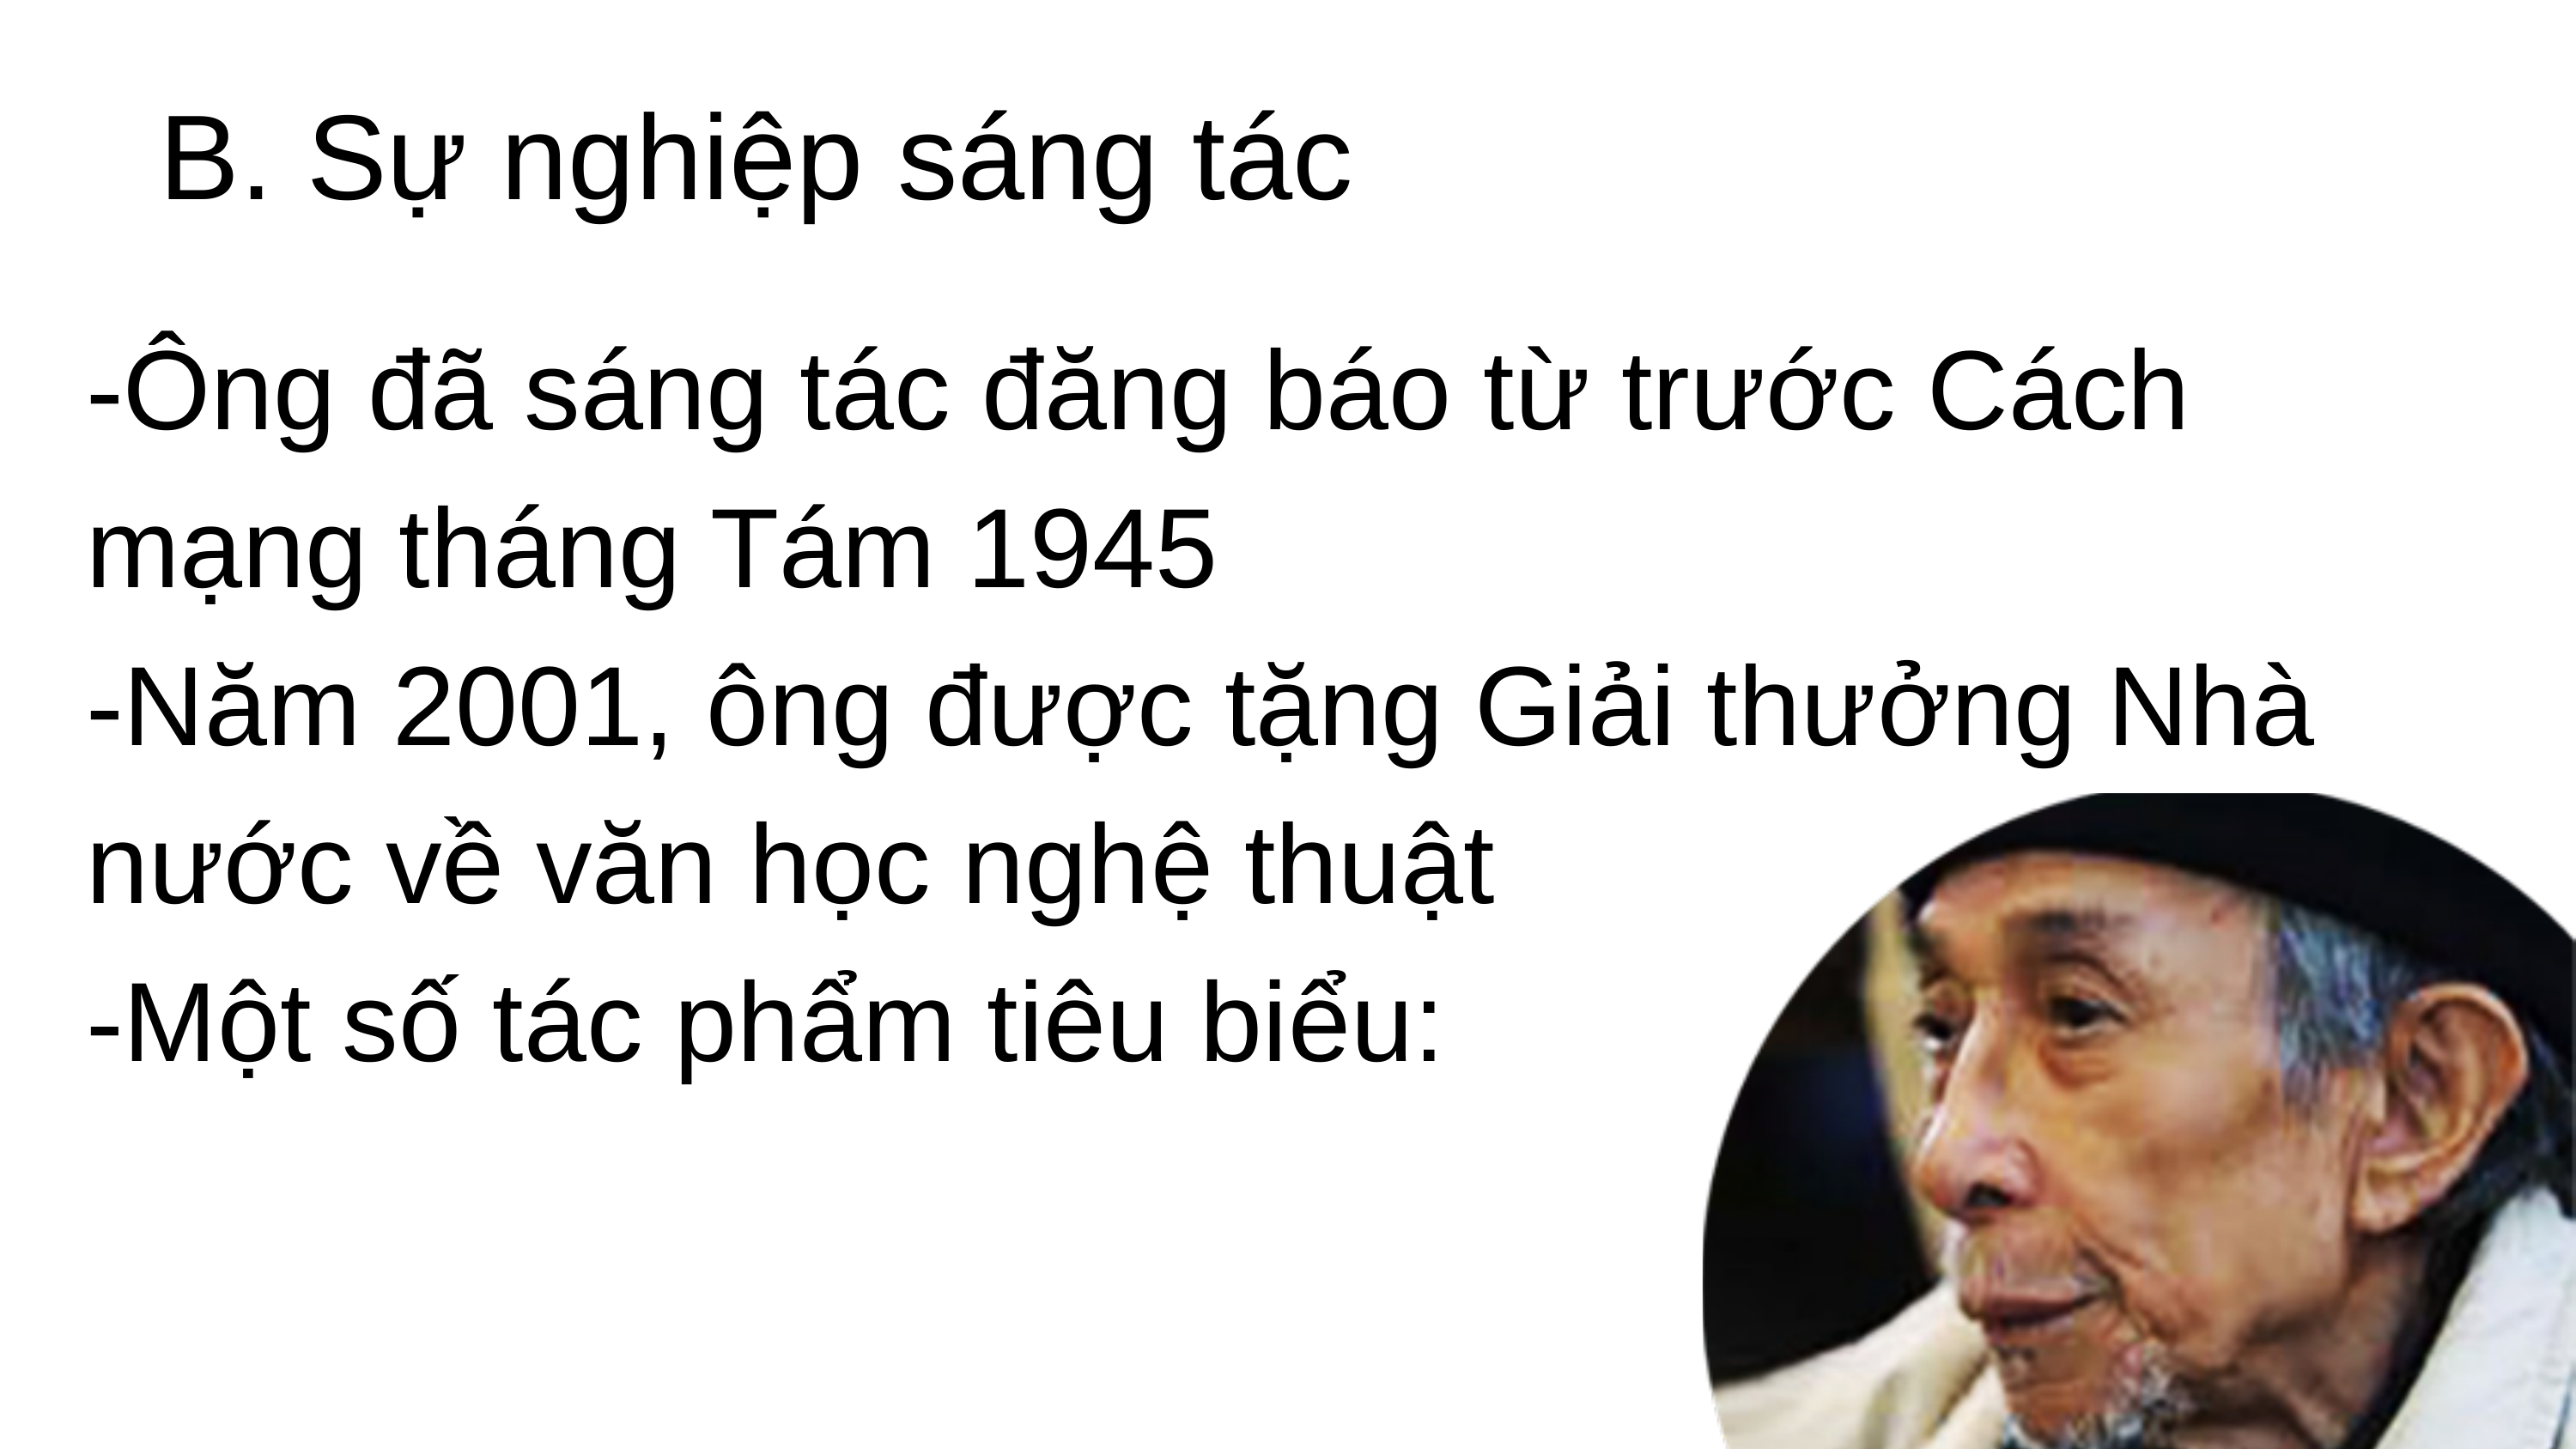

B. Sự nghiệp sáng tác
-Ông đã sáng tác đăng báo từ trước Cách mạng tháng Tám 1945
-Năm 2001, ông được tặng Giải thưởng Nhà nước về văn học nghệ thuật
-Một số tác phẩm tiêu biểu: